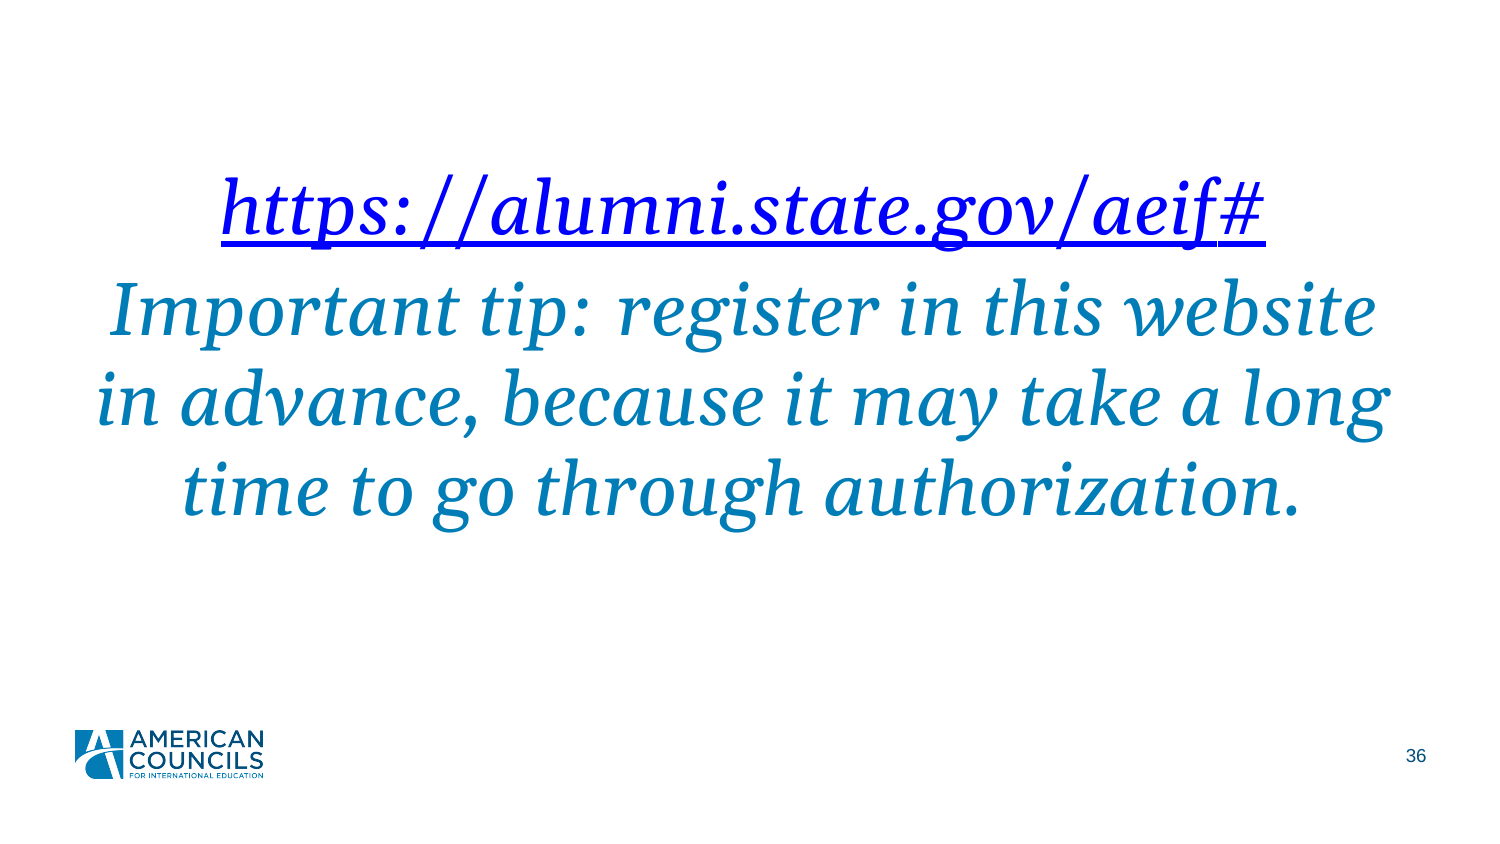

https://alumni.state.gov/aeif#
Important tip: register in this website in advance, because it may take a long time to go through authorization.
36